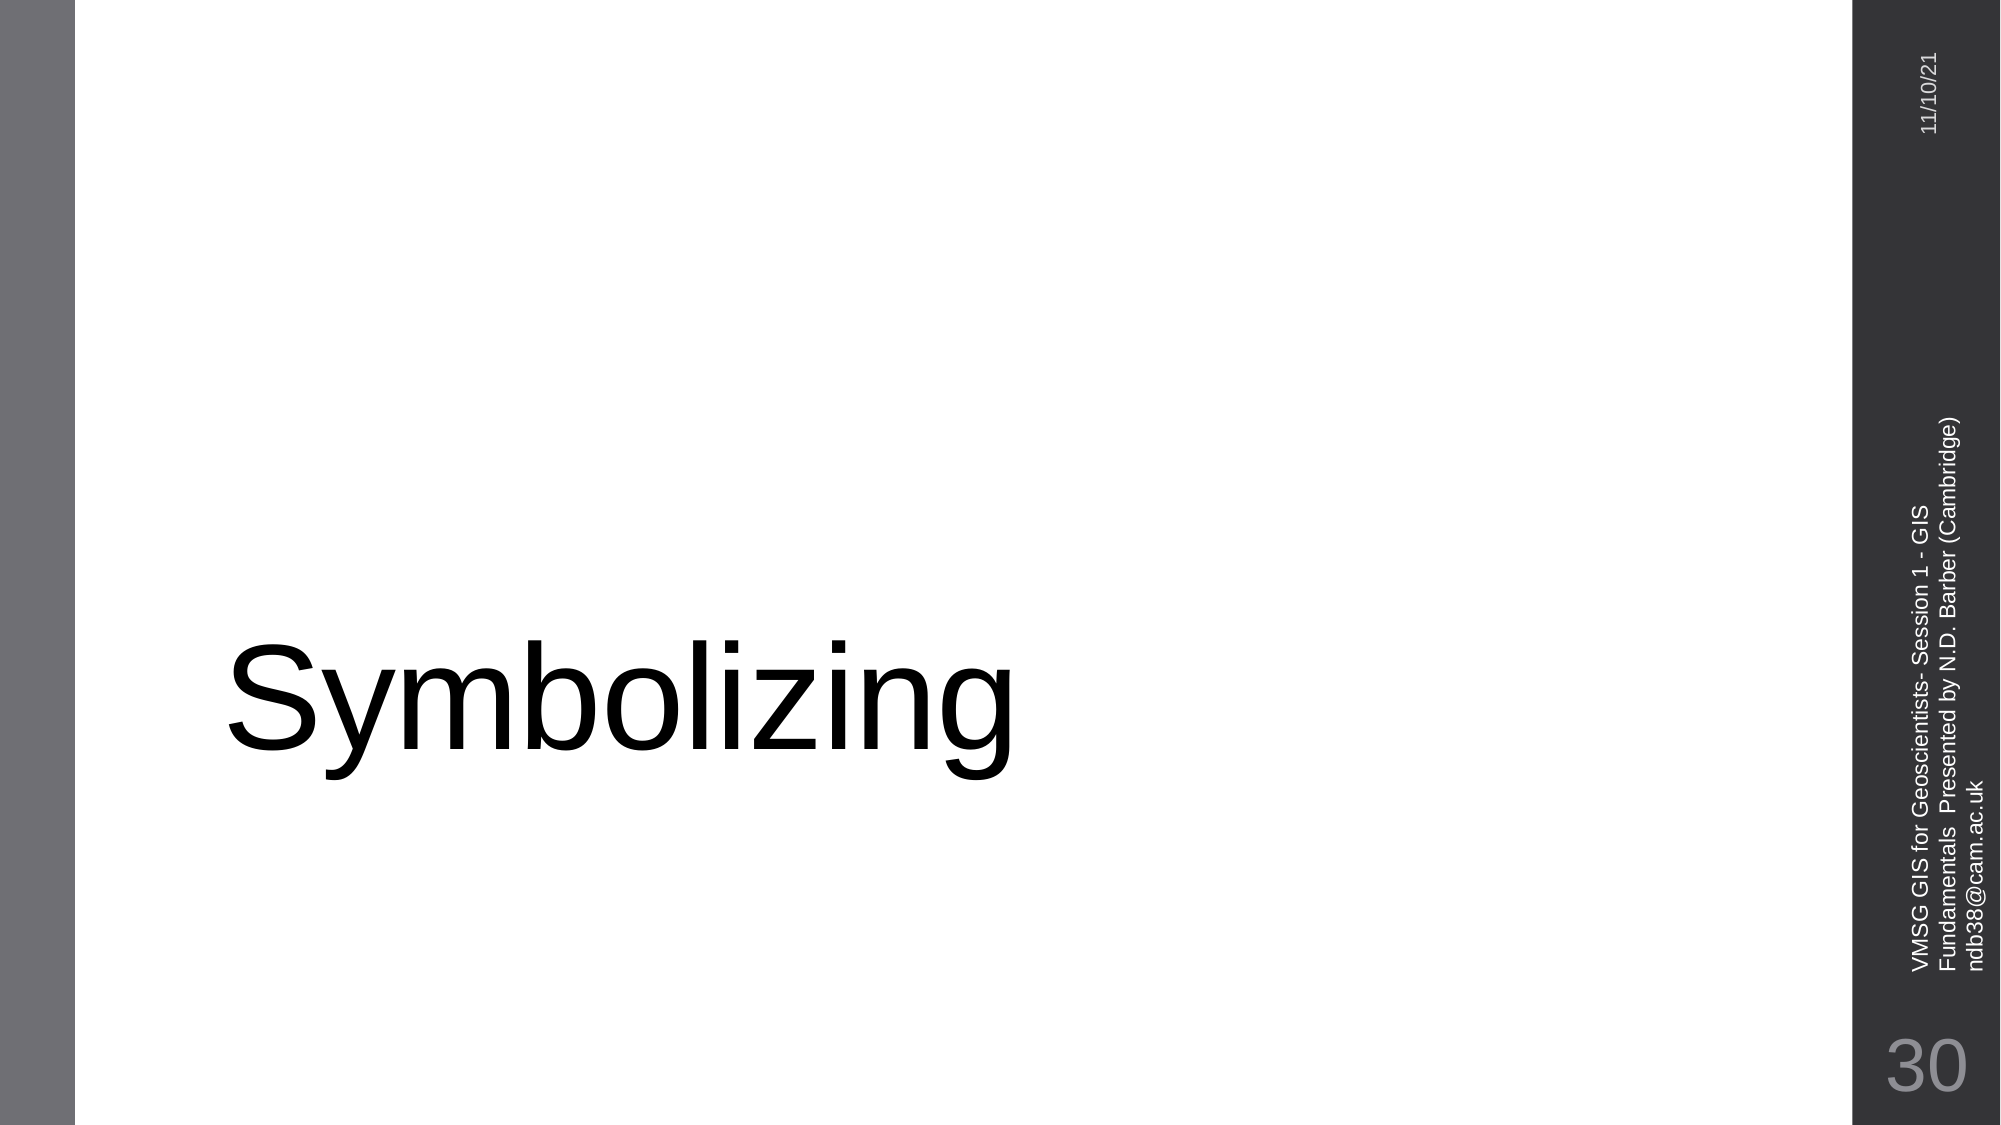

# Symbolizing
11/10/21
VMSG GIS for Geoscientists- Session 1 - GIS Fundamentals  Presented by N.D. Barber (Cambridge) ndb38@cam.ac.uk

30